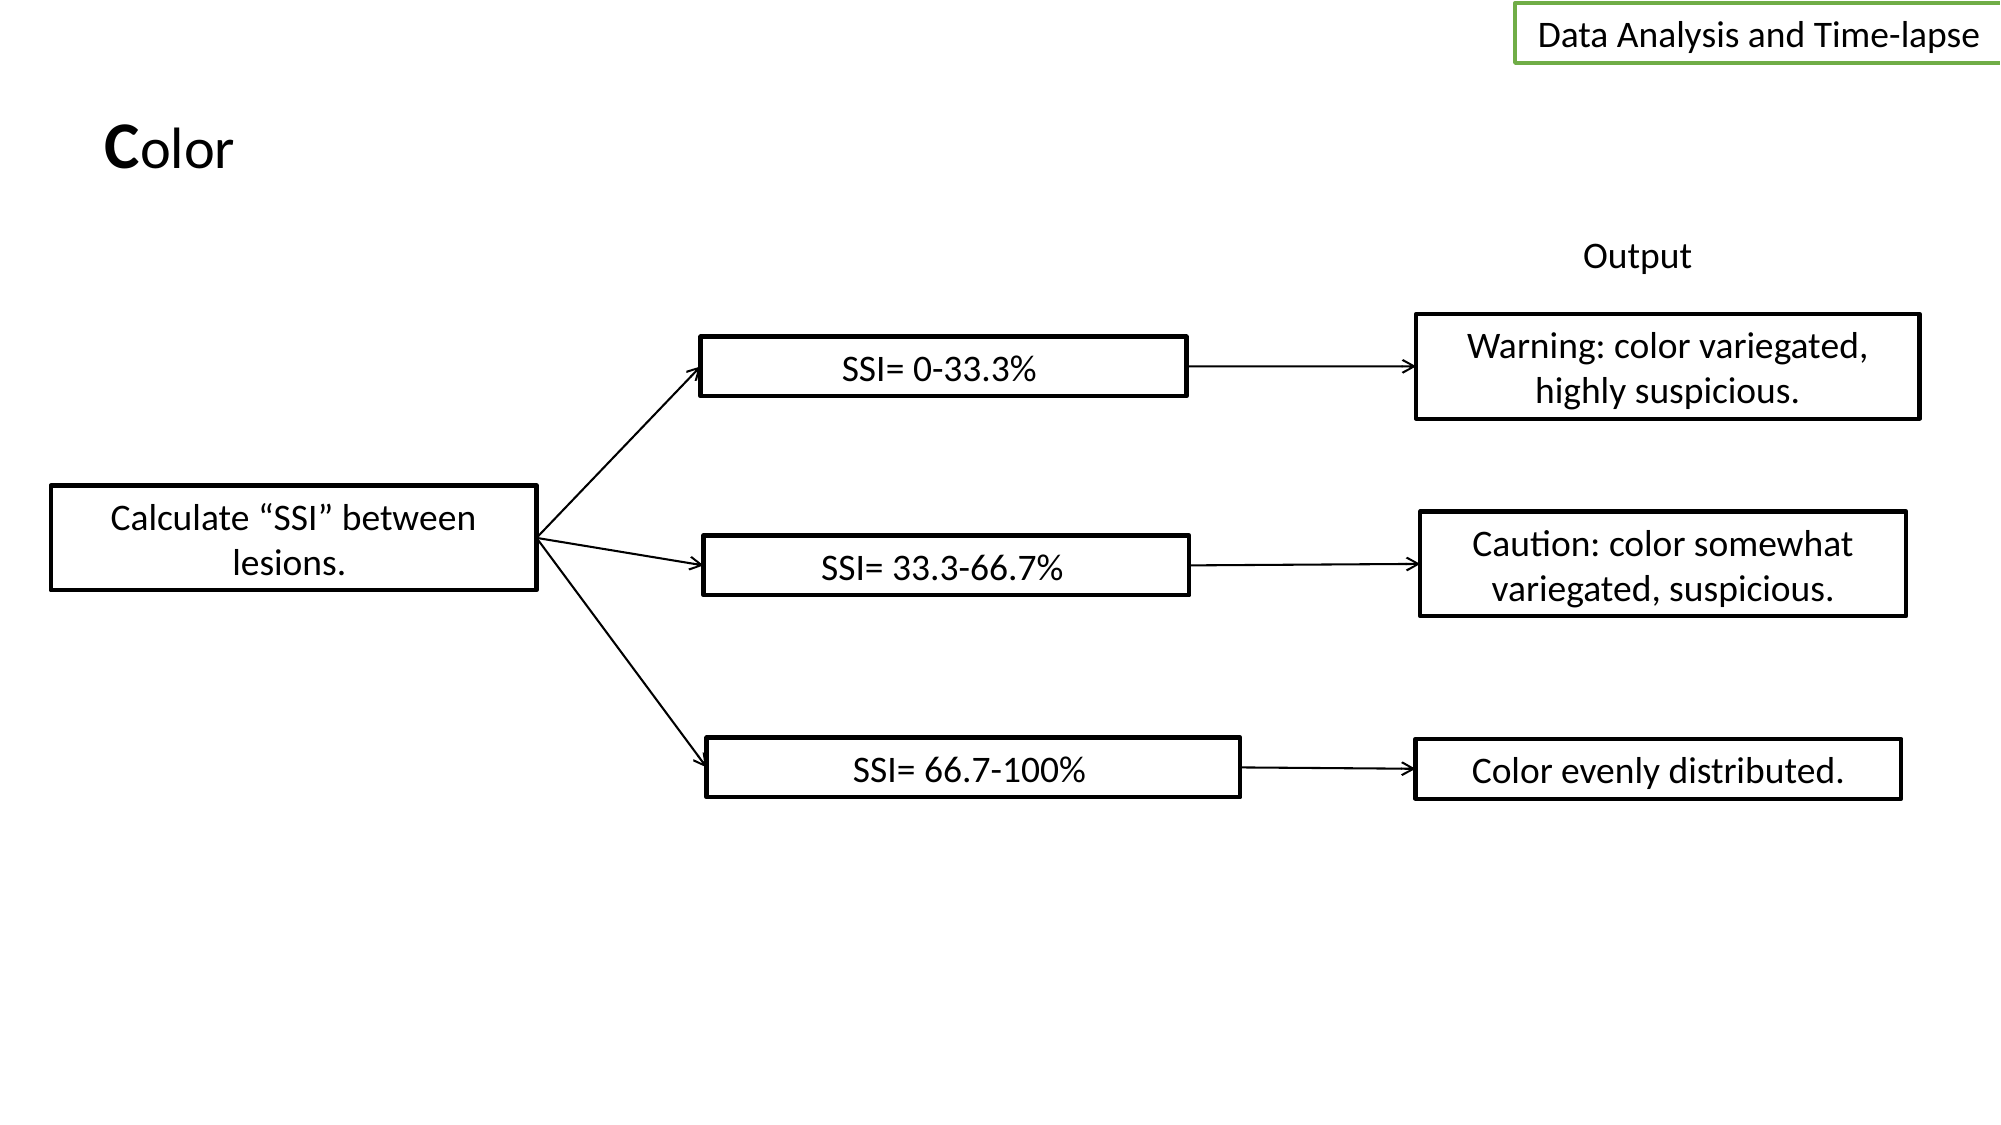

Data Analysis and Time-lapse
Color
Output
Warning: color variegated, highly suspicious.
SSI= 0-33.3%
Calculate “SSI” between lesions.
Caution: color somewhat variegated, suspicious.
SSI= 33.3-66.7%
SSI= 66.7-100%
Color evenly distributed.